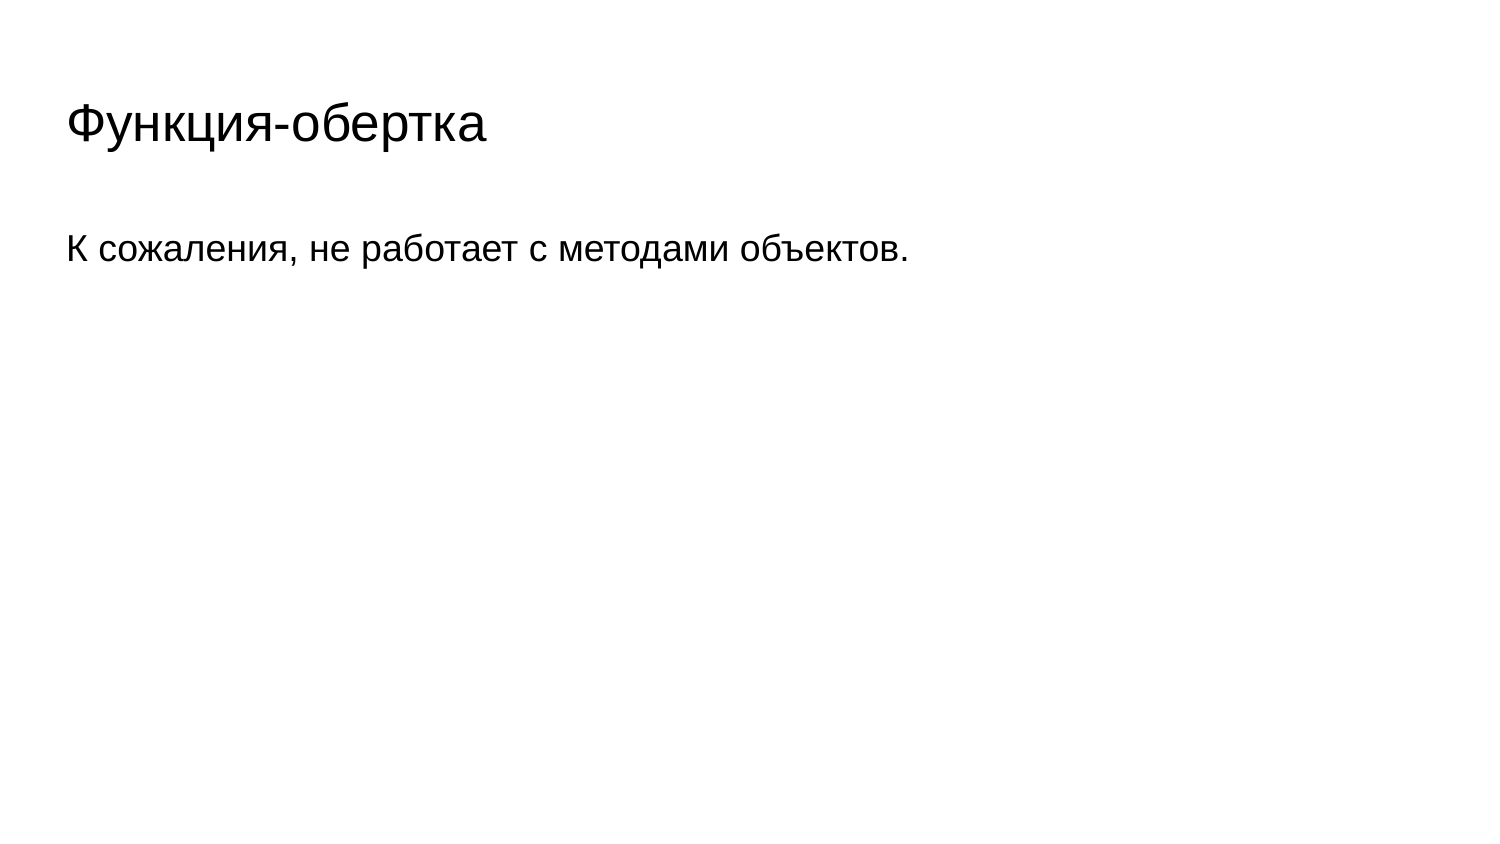

# Функция-обертка
К сожаления, не работает с методами объектов.